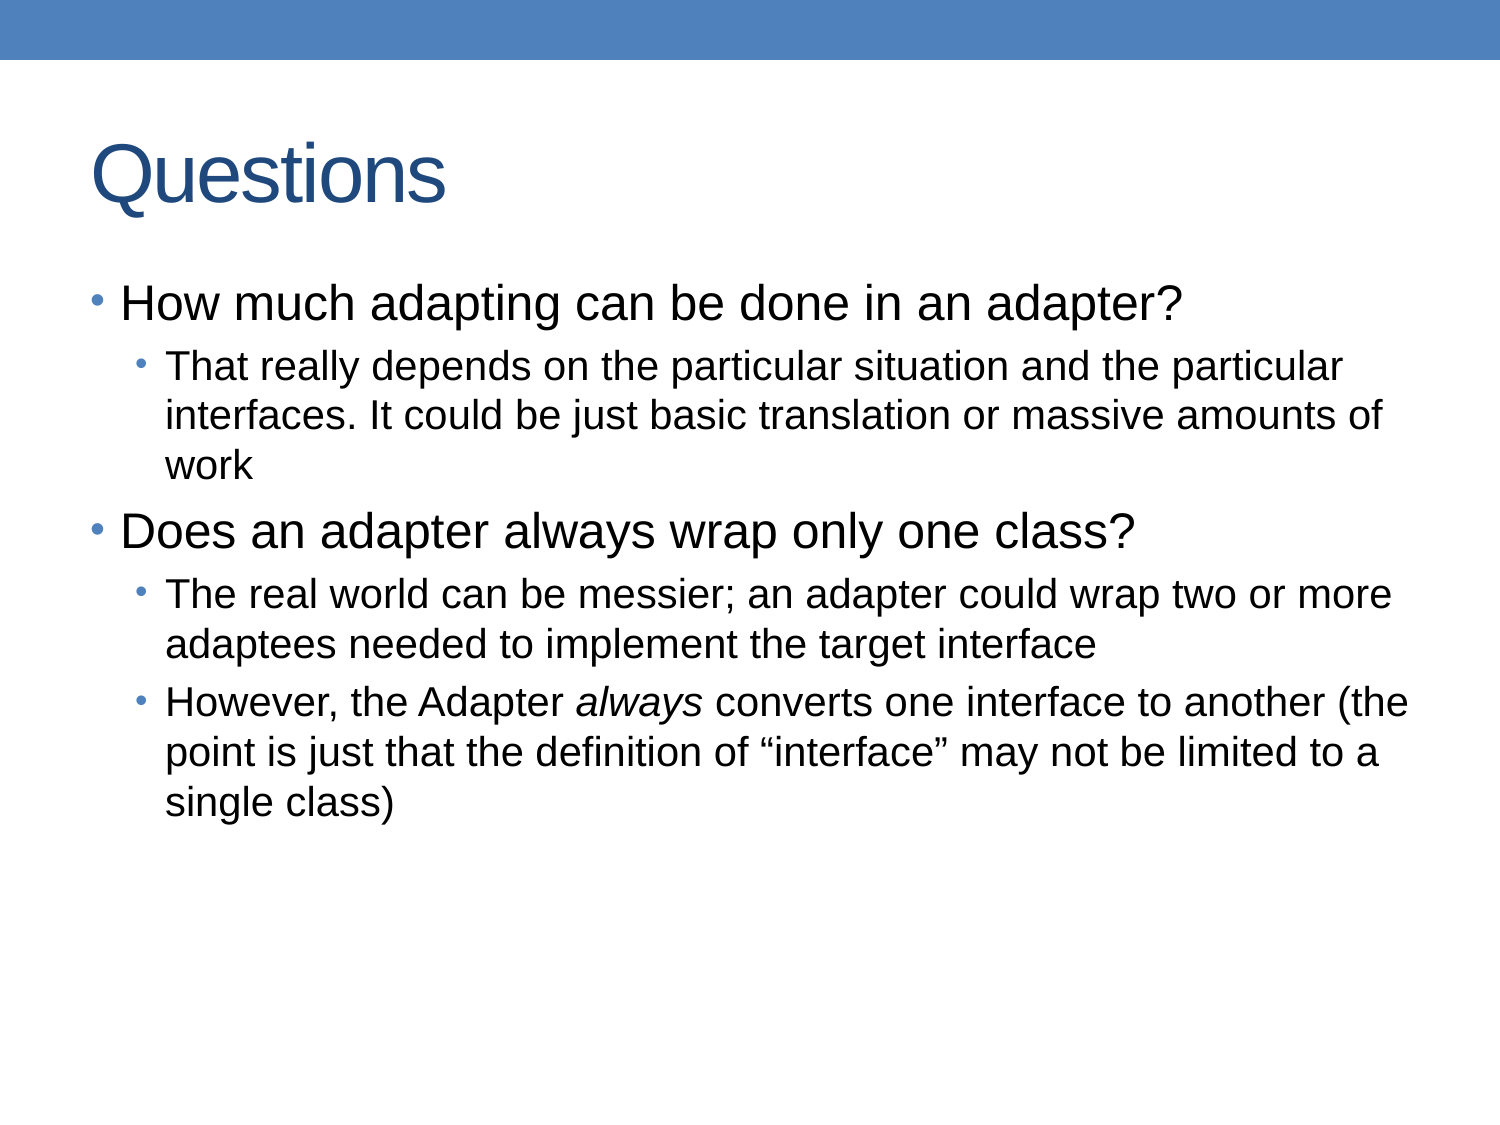

45
# Questions
How much adapting can be done in an adapter?
That really depends on the particular situation and the particular interfaces. It could be just basic translation or massive amounts of work
Does an adapter always wrap only one class?
The real world can be messier; an adapter could wrap two or more adaptees needed to implement the target interface
However, the Adapter always converts one interface to another (the point is just that the definition of “interface” may not be limited to a single class)